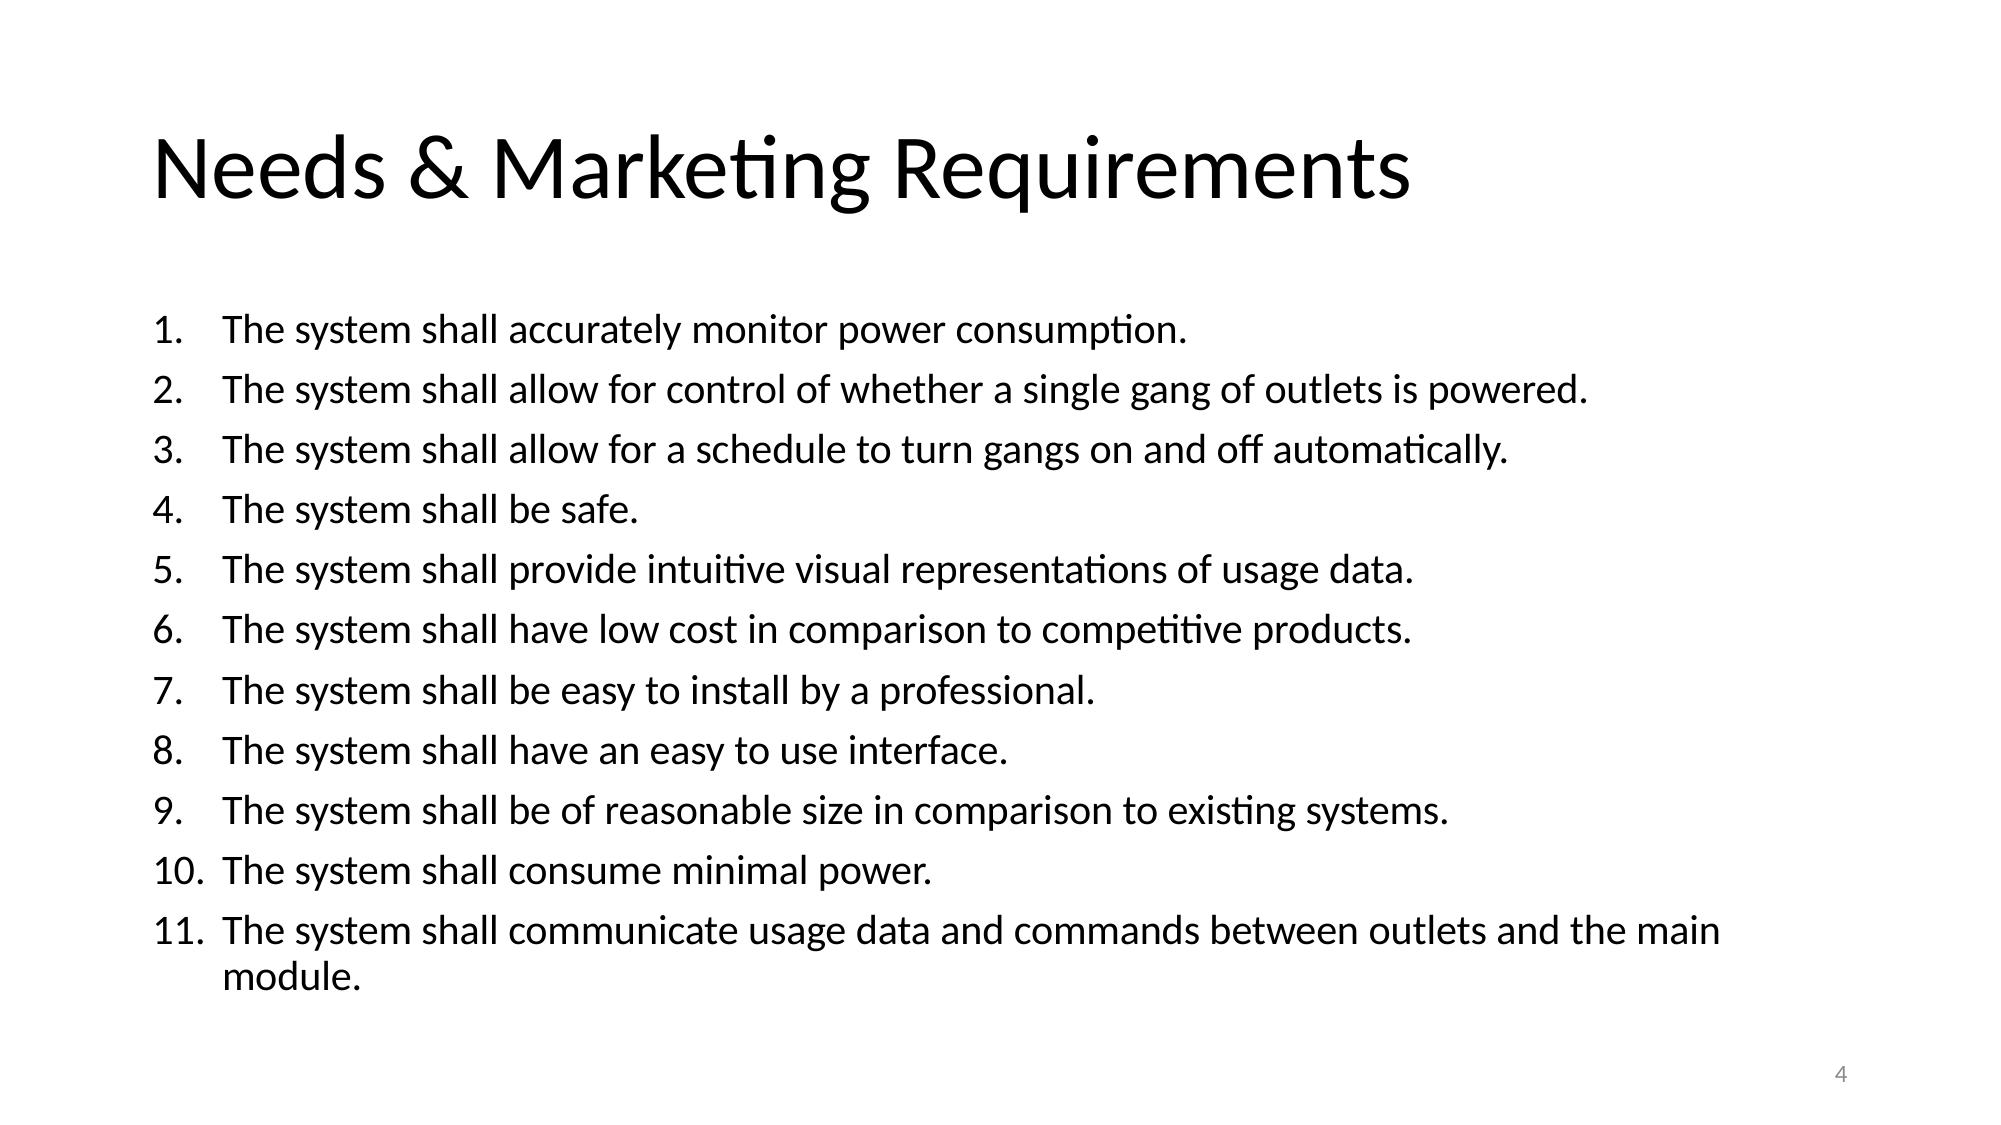

# Needs & Marketing Requirements
The system shall accurately monitor power consumption.
The system shall allow for control of whether a single gang of outlets is powered.
The system shall allow for a schedule to turn gangs on and off automatically.
The system shall be safe.
The system shall provide intuitive visual representations of usage data.
The system shall have low cost in comparison to competitive products.
The system shall be easy to install by a professional.
The system shall have an easy to use interface.
The system shall be of reasonable size in comparison to existing systems.
The system shall consume minimal power.
The system shall communicate usage data and commands between outlets and the main module.

4